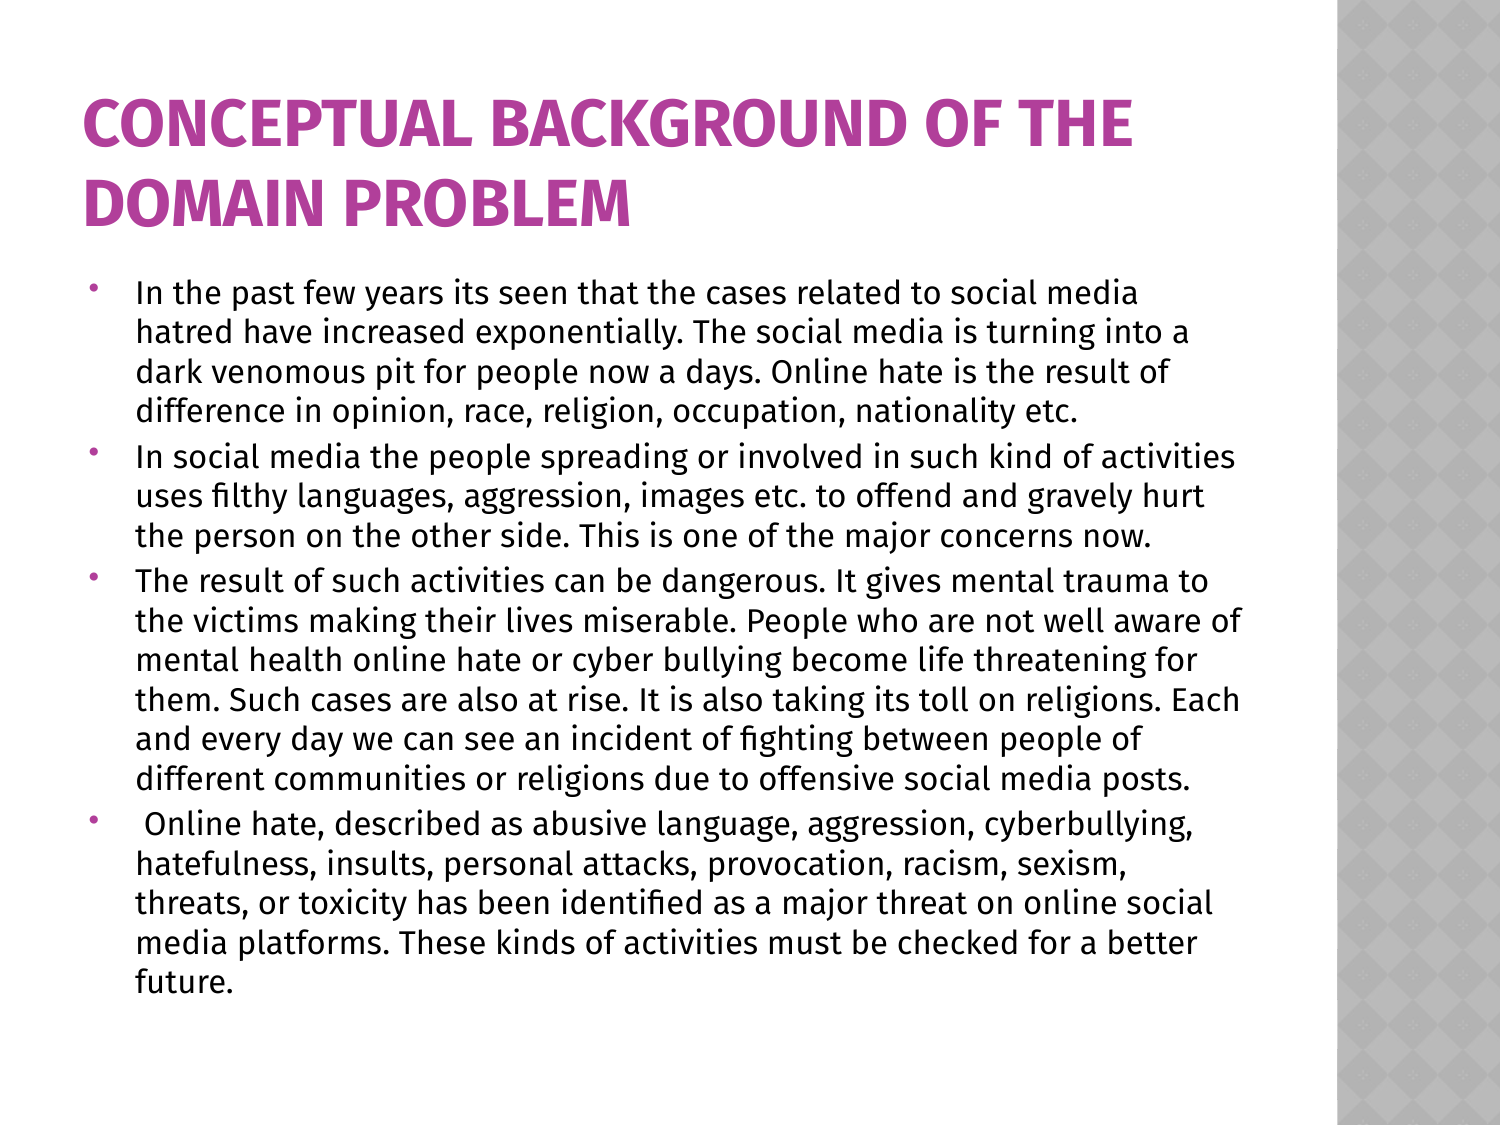

# Conceptual Background of the Domain Problem
In the past few years its seen that the cases related to social media hatred have increased exponentially. The social media is turning into a dark venomous pit for people now a days. Online hate is the result of difference in opinion, race, religion, occupation, nationality etc.
In social media the people spreading or involved in such kind of activities uses filthy languages, aggression, images etc. to offend and gravely hurt the person on the other side. This is one of the major concerns now.
The result of such activities can be dangerous. It gives mental trauma to the victims making their lives miserable. People who are not well aware of mental health online hate or cyber bullying become life threatening for them. Such cases are also at rise. It is also taking its toll on religions. Each and every day we can see an incident of fighting between people of different communities or religions due to offensive social media posts.
 Online hate, described as abusive language, aggression, cyberbullying, hatefulness, insults, personal attacks, provocation, racism, sexism, threats, or toxicity has been identified as a major threat on online social media platforms. These kinds of activities must be checked for a better future.